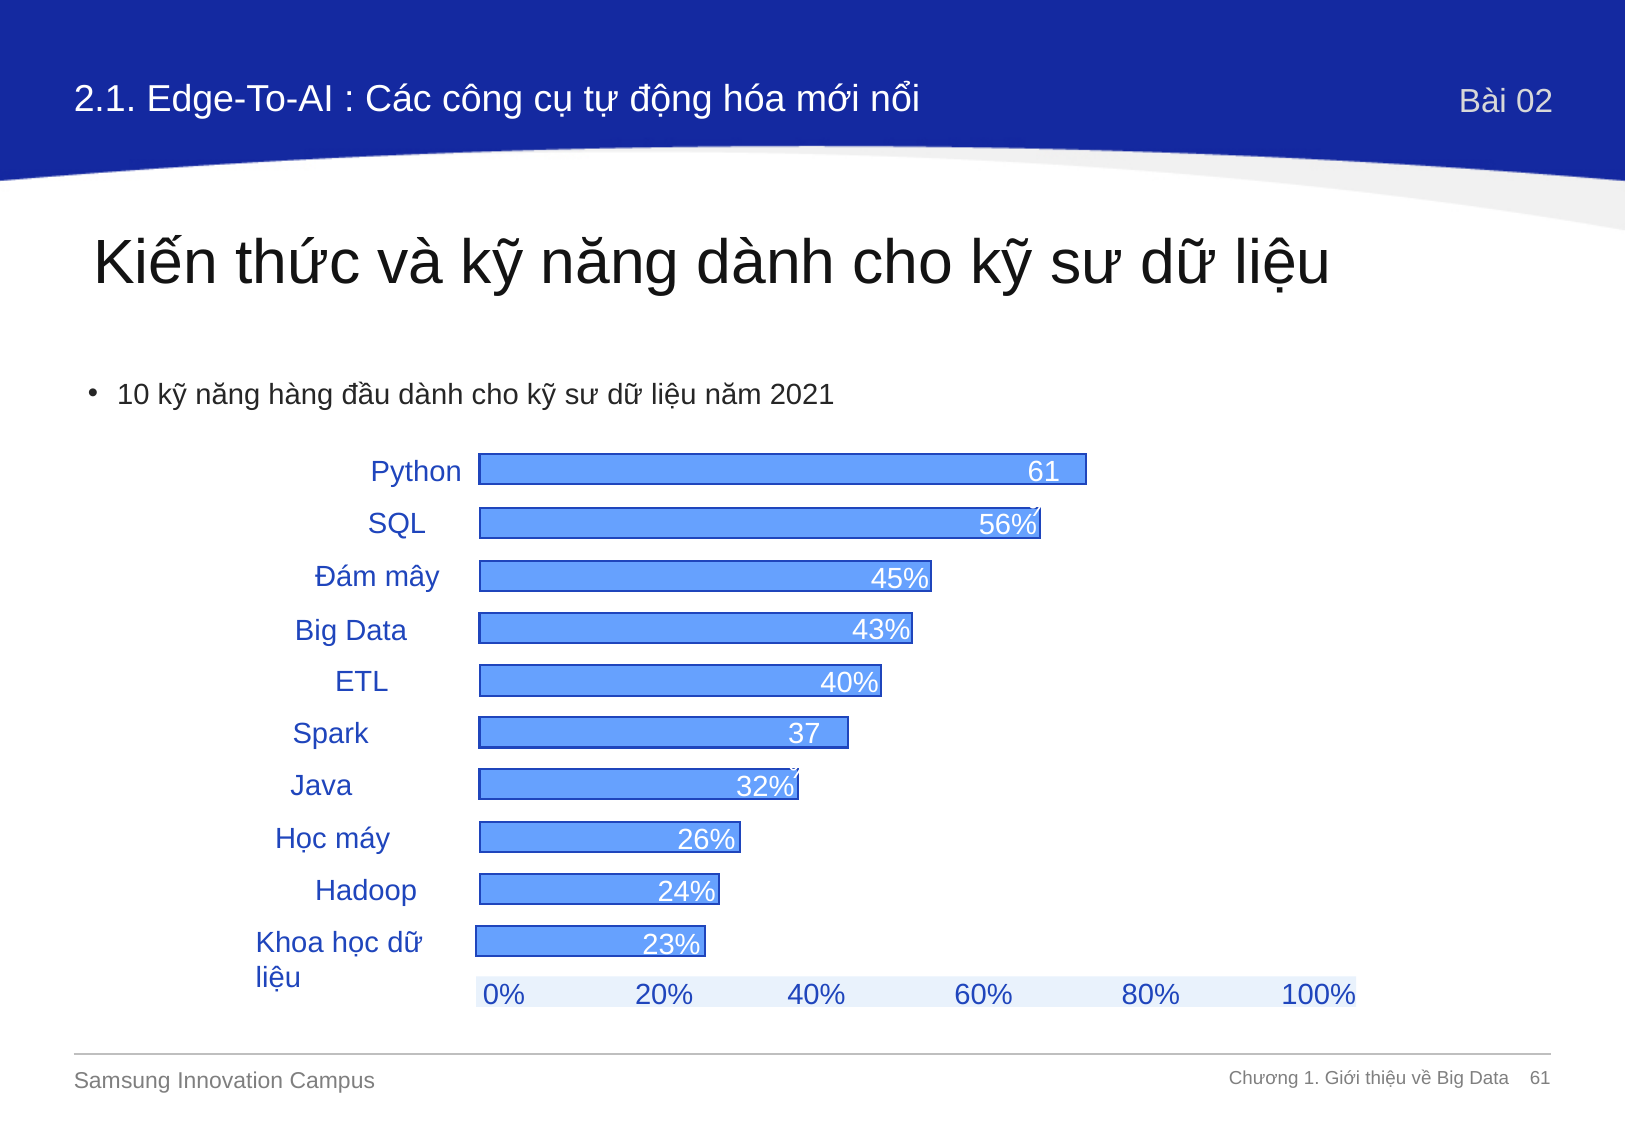

2.1. Edge-To-AI : Các công cụ tự động hóa mới nổi
Bài 02
Kiến thức và kỹ năng dành cho kỹ sư dữ liệu
10 kỹ năng hàng đầu dành cho kỹ sư dữ liệu năm 2021
Python
61%

SQL
56%

Đám mây
45%

43%
Big Data

ETL
40%

Spark
37%

Java
32%

Học máy
26%

Hadoop
24%

Khoa học dữ liệu
23%

0%
20%
40%
60%
80%
100%